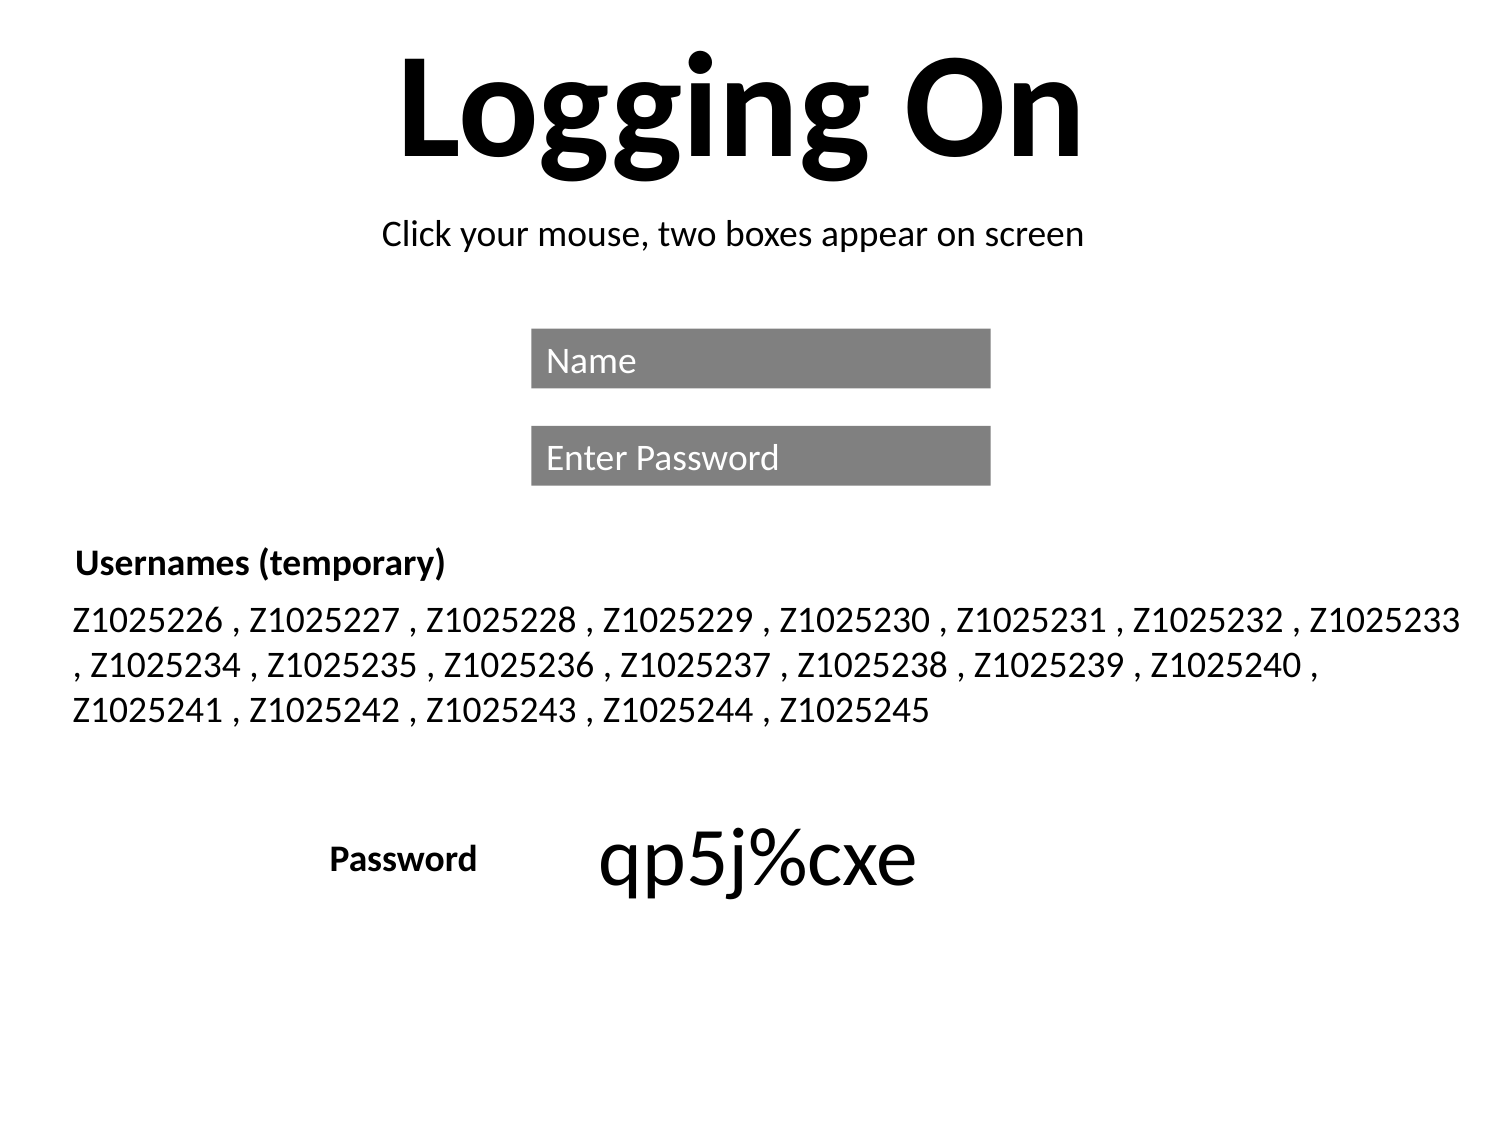

Logging On
Click your mouse, two boxes appear on screen
Name
Enter Password
Usernames (temporary)
Z1025226 , Z1025227 , Z1025228 , Z1025229 , Z1025230 , Z1025231 , Z1025232 , Z1025233 , Z1025234 , Z1025235 , Z1025236 , Z1025237 , Z1025238 , Z1025239 , Z1025240 , Z1025241 , Z1025242 , Z1025243 , Z1025244 , Z1025245
qp5j%cxe
Password